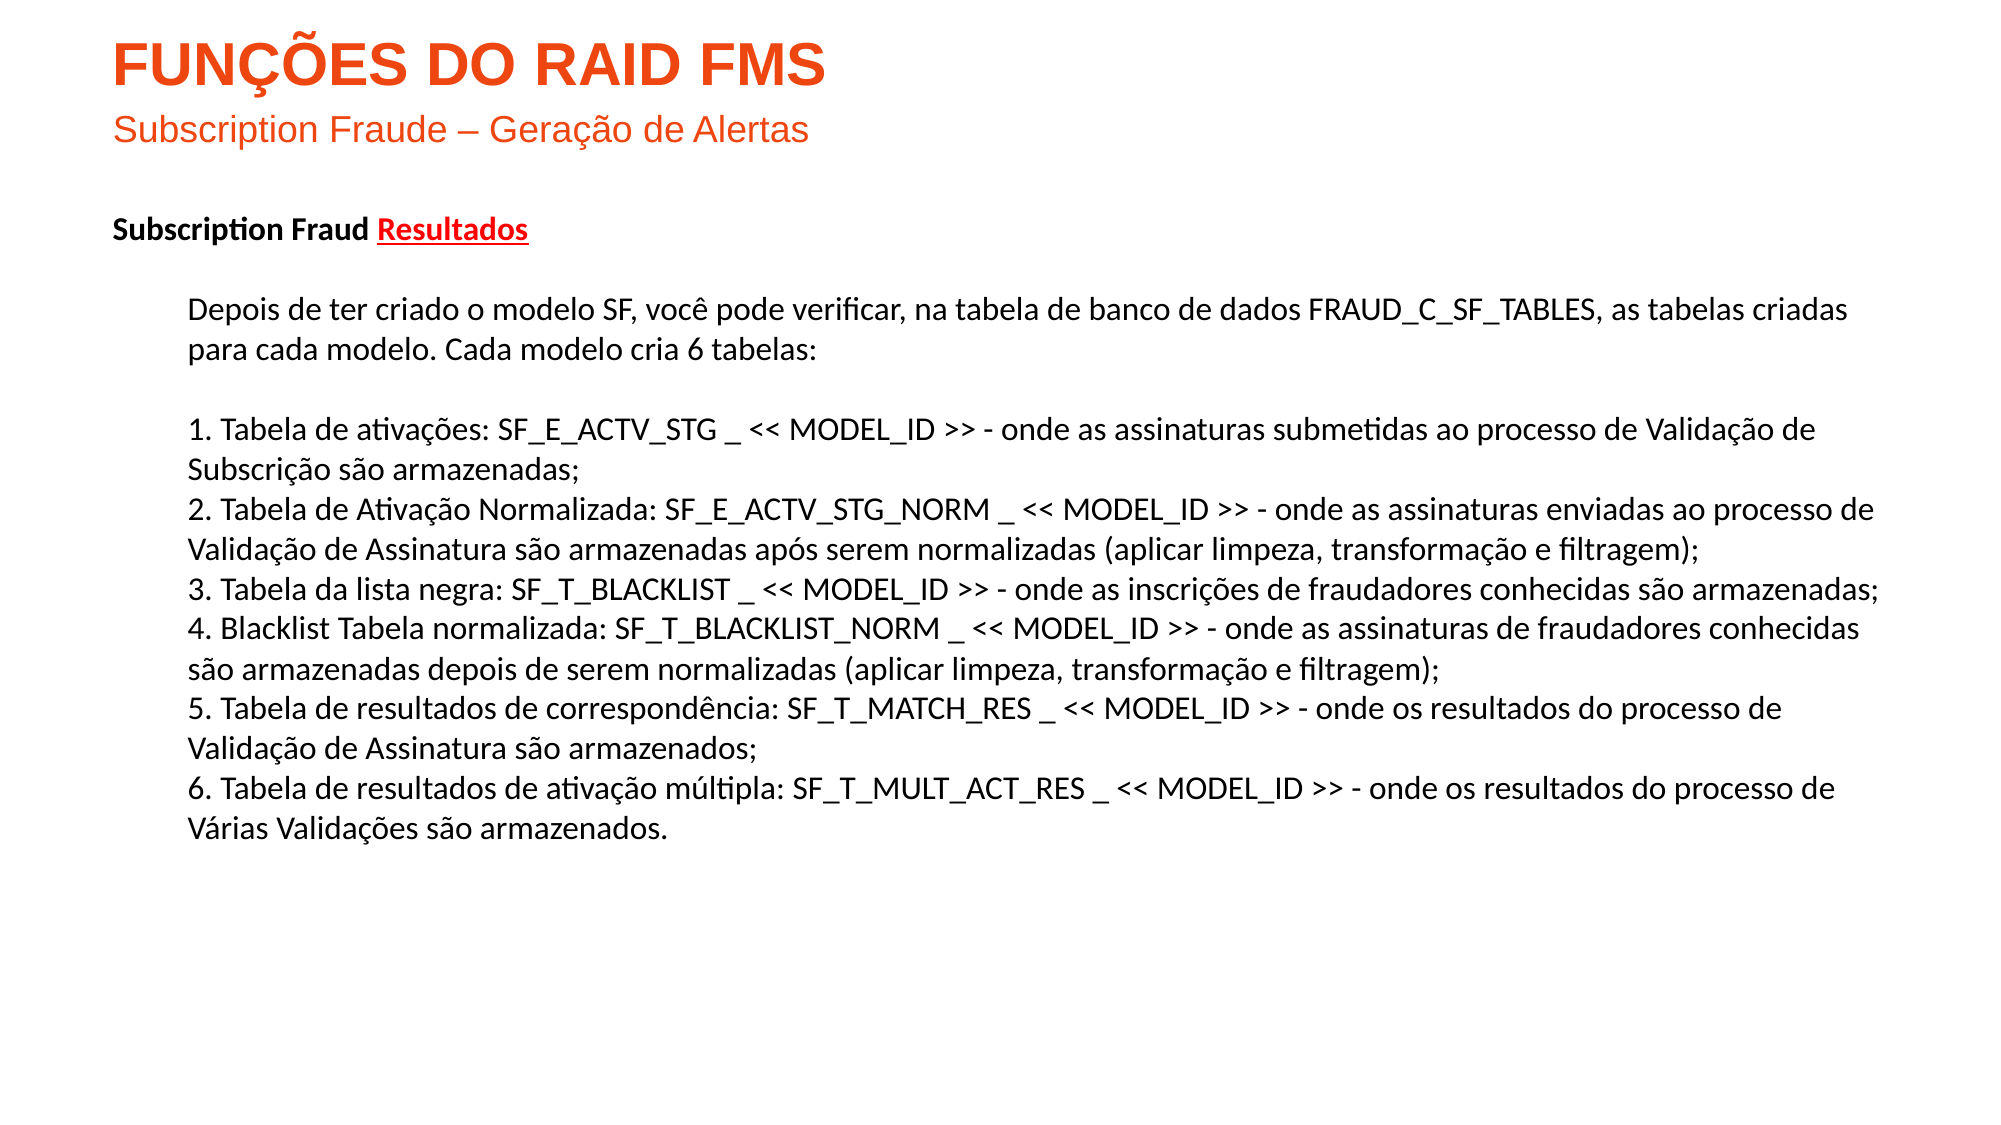

# Funções do raId fms
Subscription Fraude – Geração de Alertas
Subscription Fraud Resultados

Depois de ter criado o modelo SF, você pode verificar, na tabela de banco de dados FRAUD_C_SF_TABLES, as tabelas criadas para cada modelo. Cada modelo cria 6 tabelas:

1. Tabela de ativações: SF_E_ACTV_STG _ << MODEL_ID >> - onde as assinaturas submetidas ao processo de Validação de Subscrição são armazenadas;
2. Tabela de Ativação Normalizada: SF_E_ACTV_STG_NORM _ << MODEL_ID >> - onde as assinaturas enviadas ao processo de Validação de Assinatura são armazenadas após serem normalizadas (aplicar limpeza, transformação e filtragem);
3. Tabela da lista negra: SF_T_BLACKLIST _ << MODEL_ID >> - onde as inscrições de fraudadores conhecidas são armazenadas;
4. Blacklist Tabela normalizada: SF_T_BLACKLIST_NORM _ << MODEL_ID >> - onde as assinaturas de fraudadores conhecidas são armazenadas depois de serem normalizadas (aplicar limpeza, transformação e filtragem);
5. Tabela de resultados de correspondência: SF_T_MATCH_RES _ << MODEL_ID >> - onde os resultados do processo de Validação de Assinatura são armazenados;
6. Tabela de resultados de ativação múltipla: SF_T_MULT_ACT_RES _ << MODEL_ID >> - onde os resultados do processo de Várias Validações são armazenados.